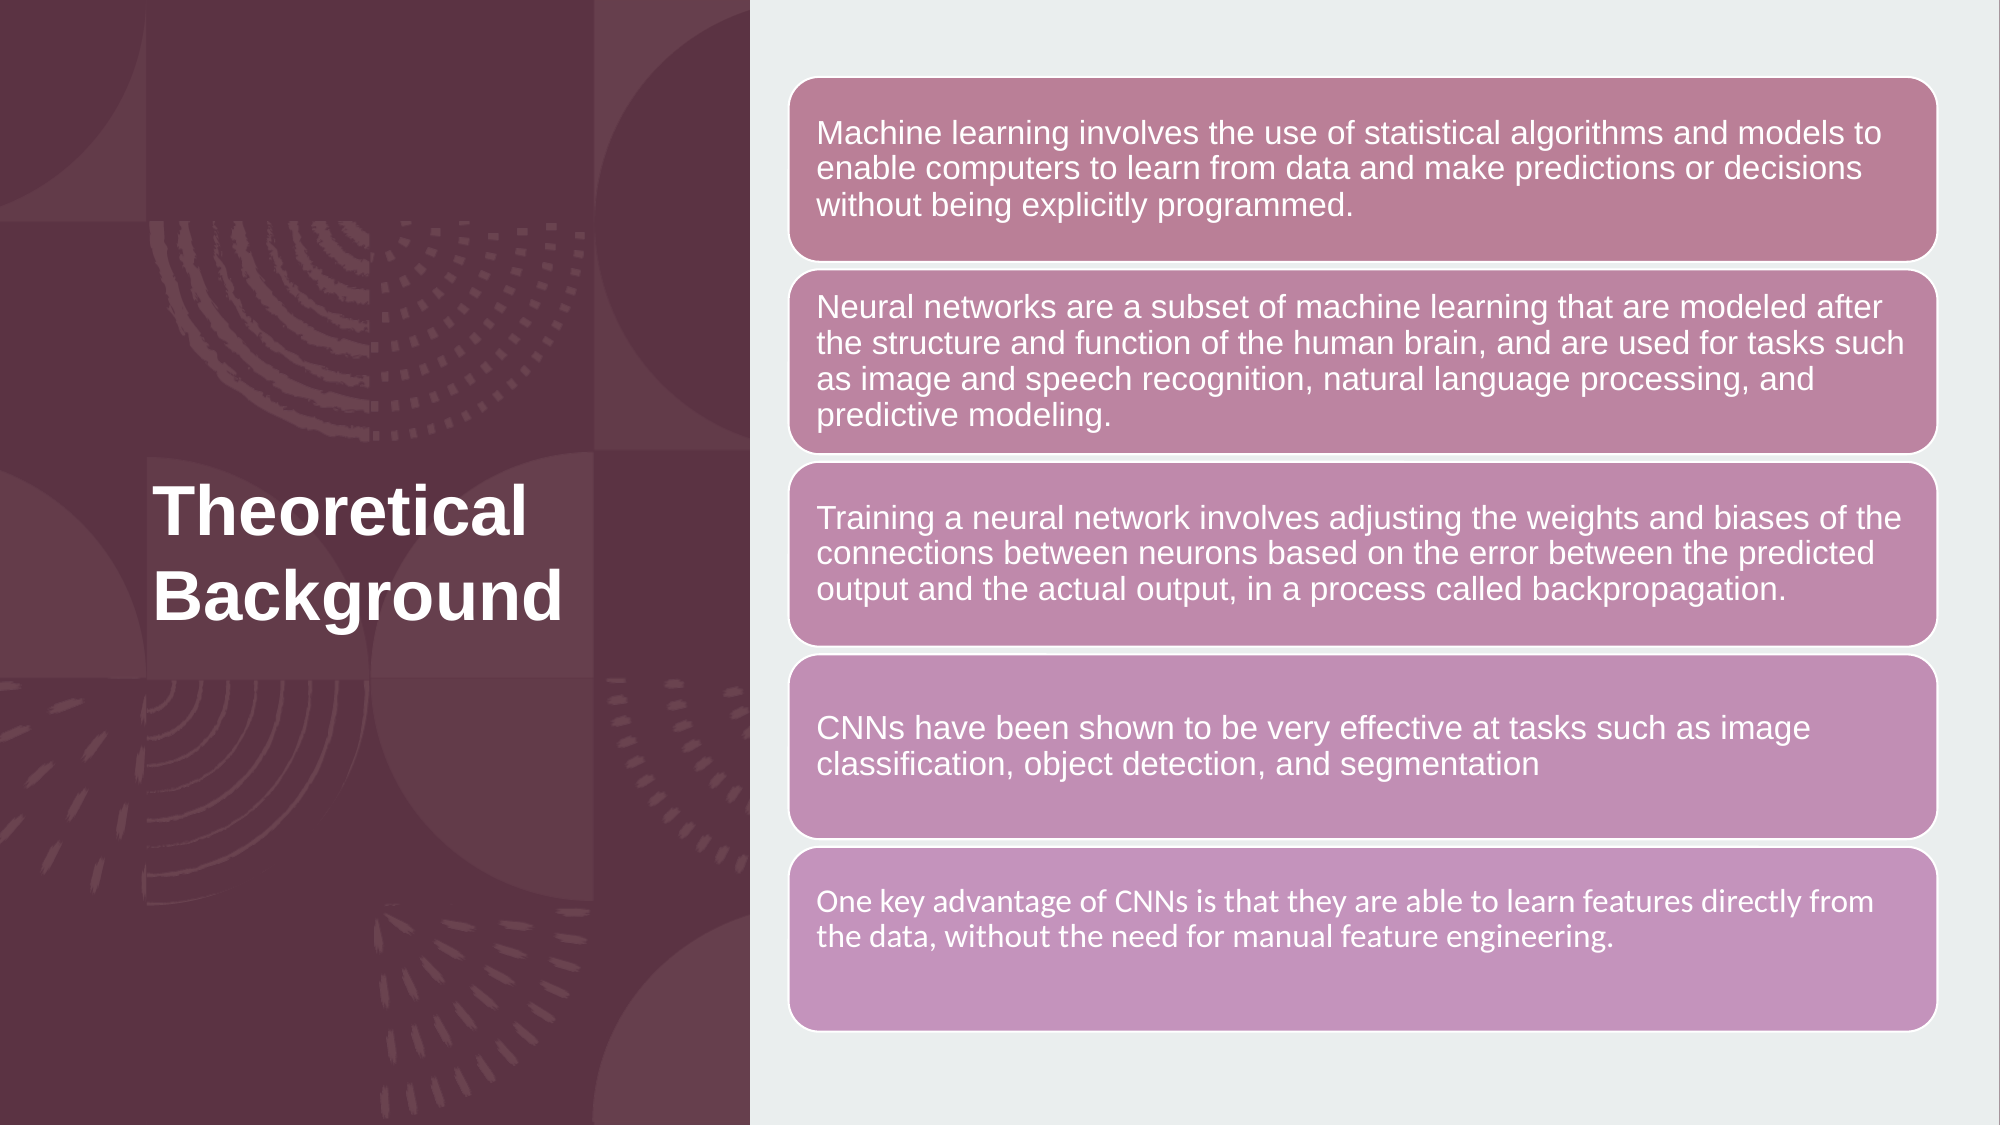

Machine learning involves the use of statistical algorithms and models to enable computers to learn from data and make predictions or decisions without being explicitly programmed.
Neural networks are a subset of machine learning that are modeled after the structure and function of the human brain, and are used for tasks such as image and speech recognition, natural language processing, and predictive modeling.
Training a neural network involves adjusting the weights and biases of the connections between neurons based on the error between the predicted output and the actual output, in a process called backpropagation.
CNNs have been shown to be very effective at tasks such as image classification, object detection, and segmentation
One key advantage of CNNs is that they are able to learn features directly from the data, without the need for manual feature engineering.
# Theoretical Background